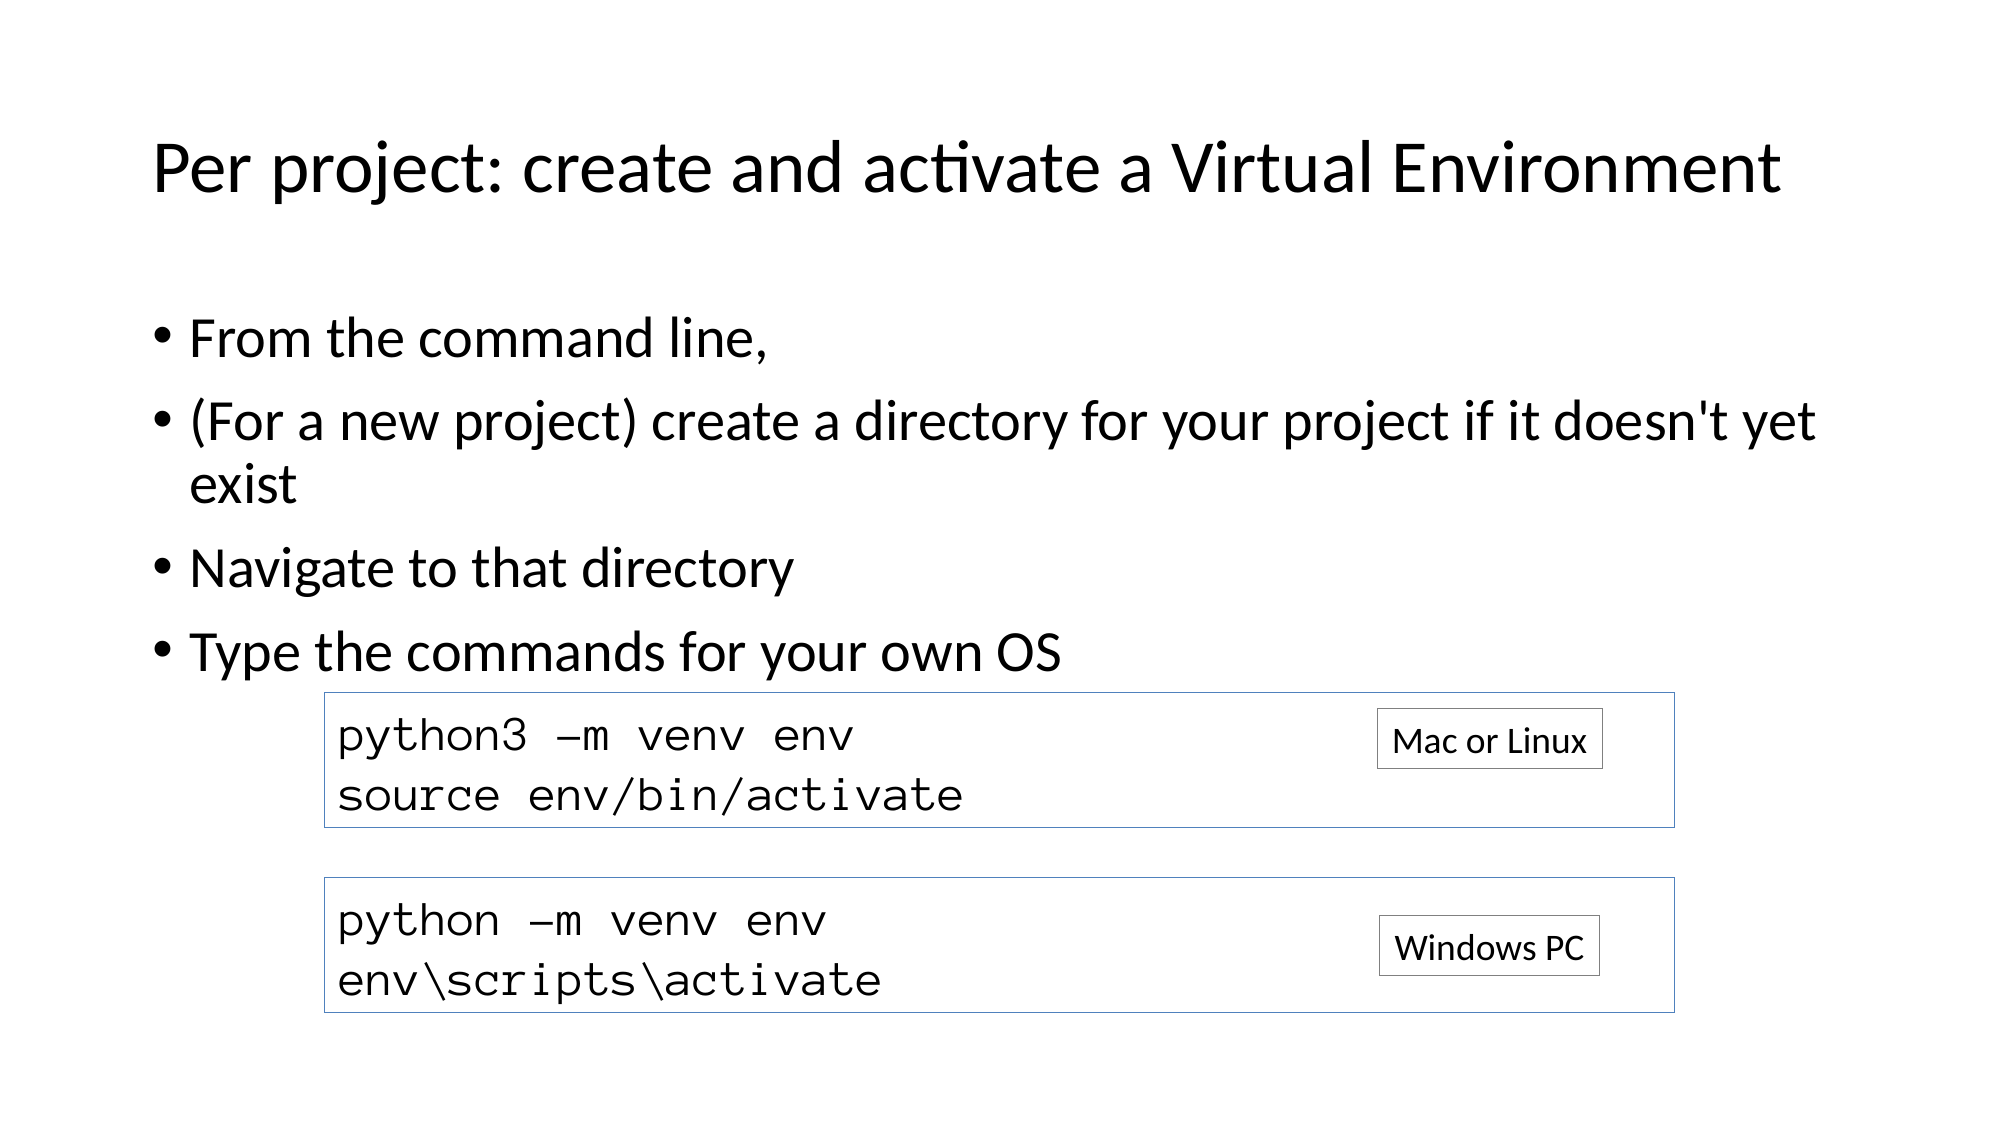

# Per project: create and activate a Virtual Environment
From the command line,
(For a new project) create a directory for your project if it doesn't yet exist
Navigate to that directory
Type the commands for your own OS

python3 -m venv env
source env/bin/activate
Mac or Linux
python -m venv env
env\scripts\activate
Windows PC